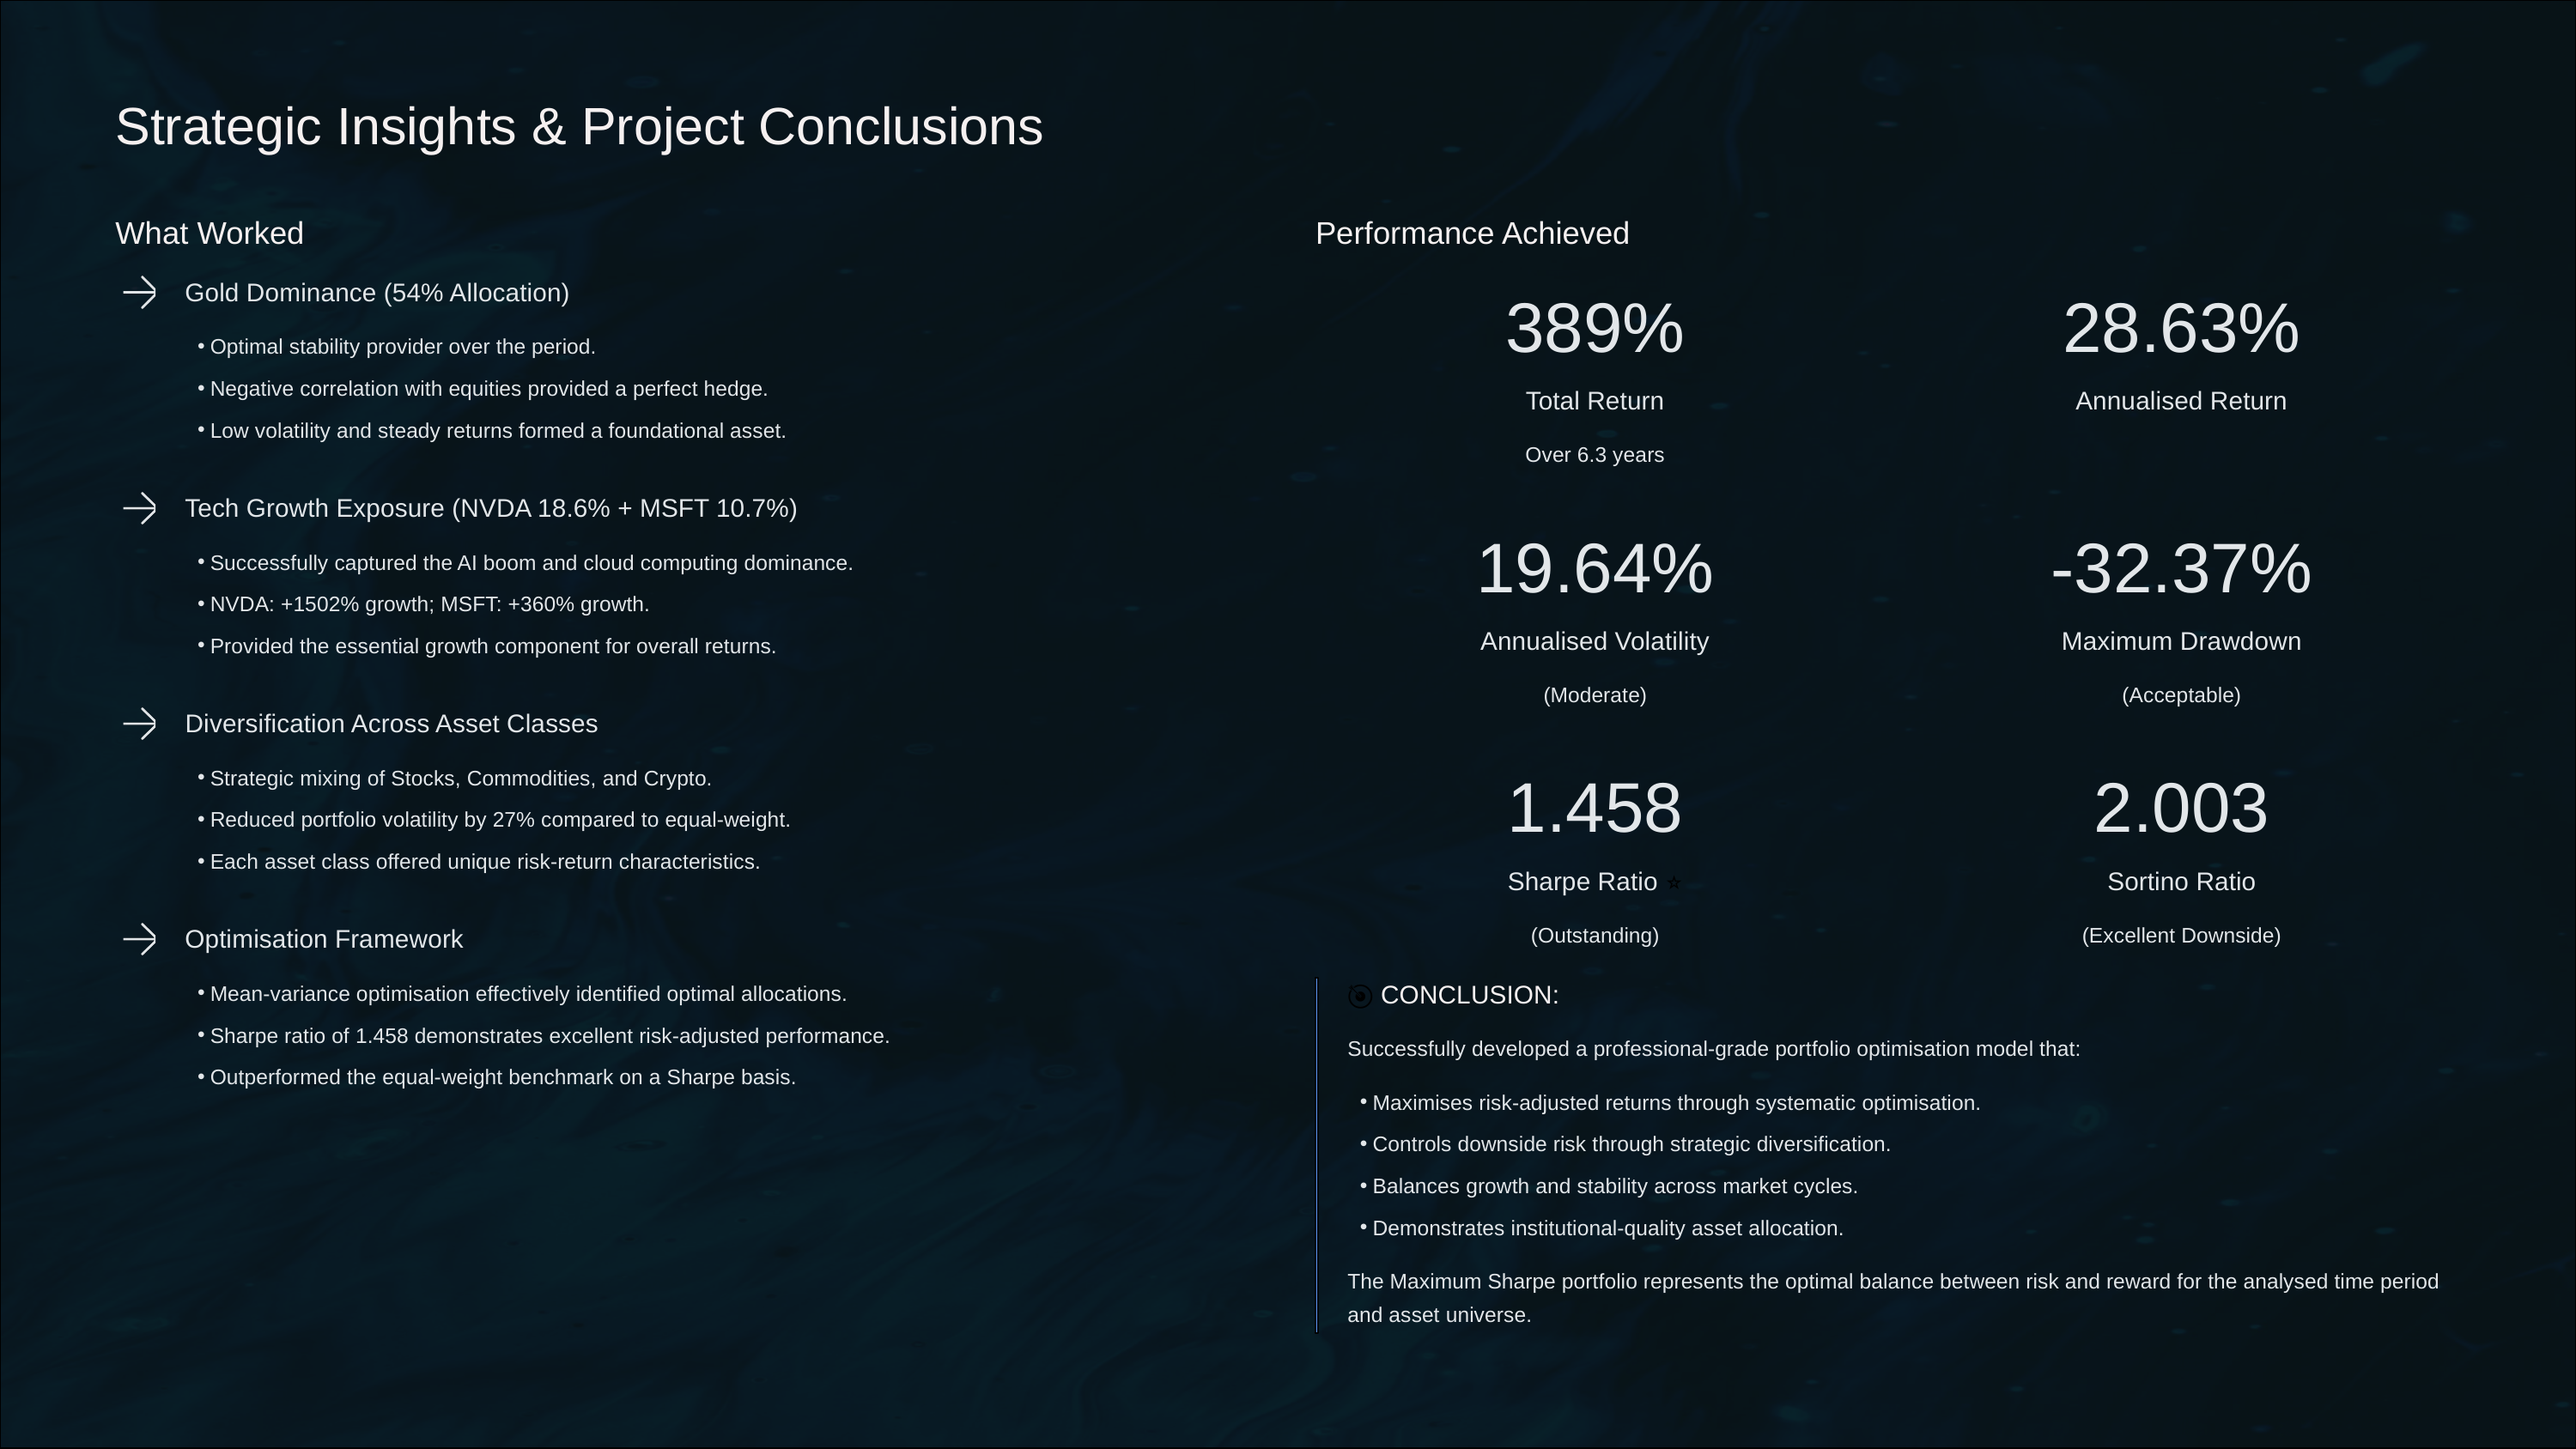

Strategic Insights & Project Conclusions
What Worked
Performance Achieved
Gold Dominance (54% Allocation)

389%
28.63%
Optimal stability provider over the period.
Negative correlation with equities provided a perfect hedge.
Total Return
Annualised Return
Low volatility and steady returns formed a foundational asset.
Over 6.3 years
Tech Growth Exposure (NVDA 18.6% + MSFT 10.7%)

19.64%
-32.37%
Successfully captured the AI boom and cloud computing dominance.
NVDA: +1502% growth; MSFT: +360% growth.
Annualised Volatility
Maximum Drawdown
Provided the essential growth component for overall returns.
(Moderate)
(Acceptable)
Diversification Across Asset Classes

Strategic mixing of Stocks, Commodities, and Crypto.
1.458
2.003
Reduced portfolio volatility by 27% compared to equal-weight.
Each asset class offered unique risk-return characteristics.
Sharpe Ratio ⭐
Sortino Ratio
(Outstanding)
(Excellent Downside)
Optimisation Framework

Mean-variance optimisation effectively identified optimal allocations.
🎯 CONCLUSION:

Sharpe ratio of 1.458 demonstrates excellent risk-adjusted performance.
Successfully developed a professional-grade portfolio optimisation model that:
Outperformed the equal-weight benchmark on a Sharpe basis.
Maximises risk-adjusted returns through systematic optimisation.
Controls downside risk through strategic diversification.
Balances growth and stability across market cycles.
Demonstrates institutional-quality asset allocation.
The Maximum Sharpe portfolio represents the optimal balance between risk and reward for the analysed time period and asset universe.